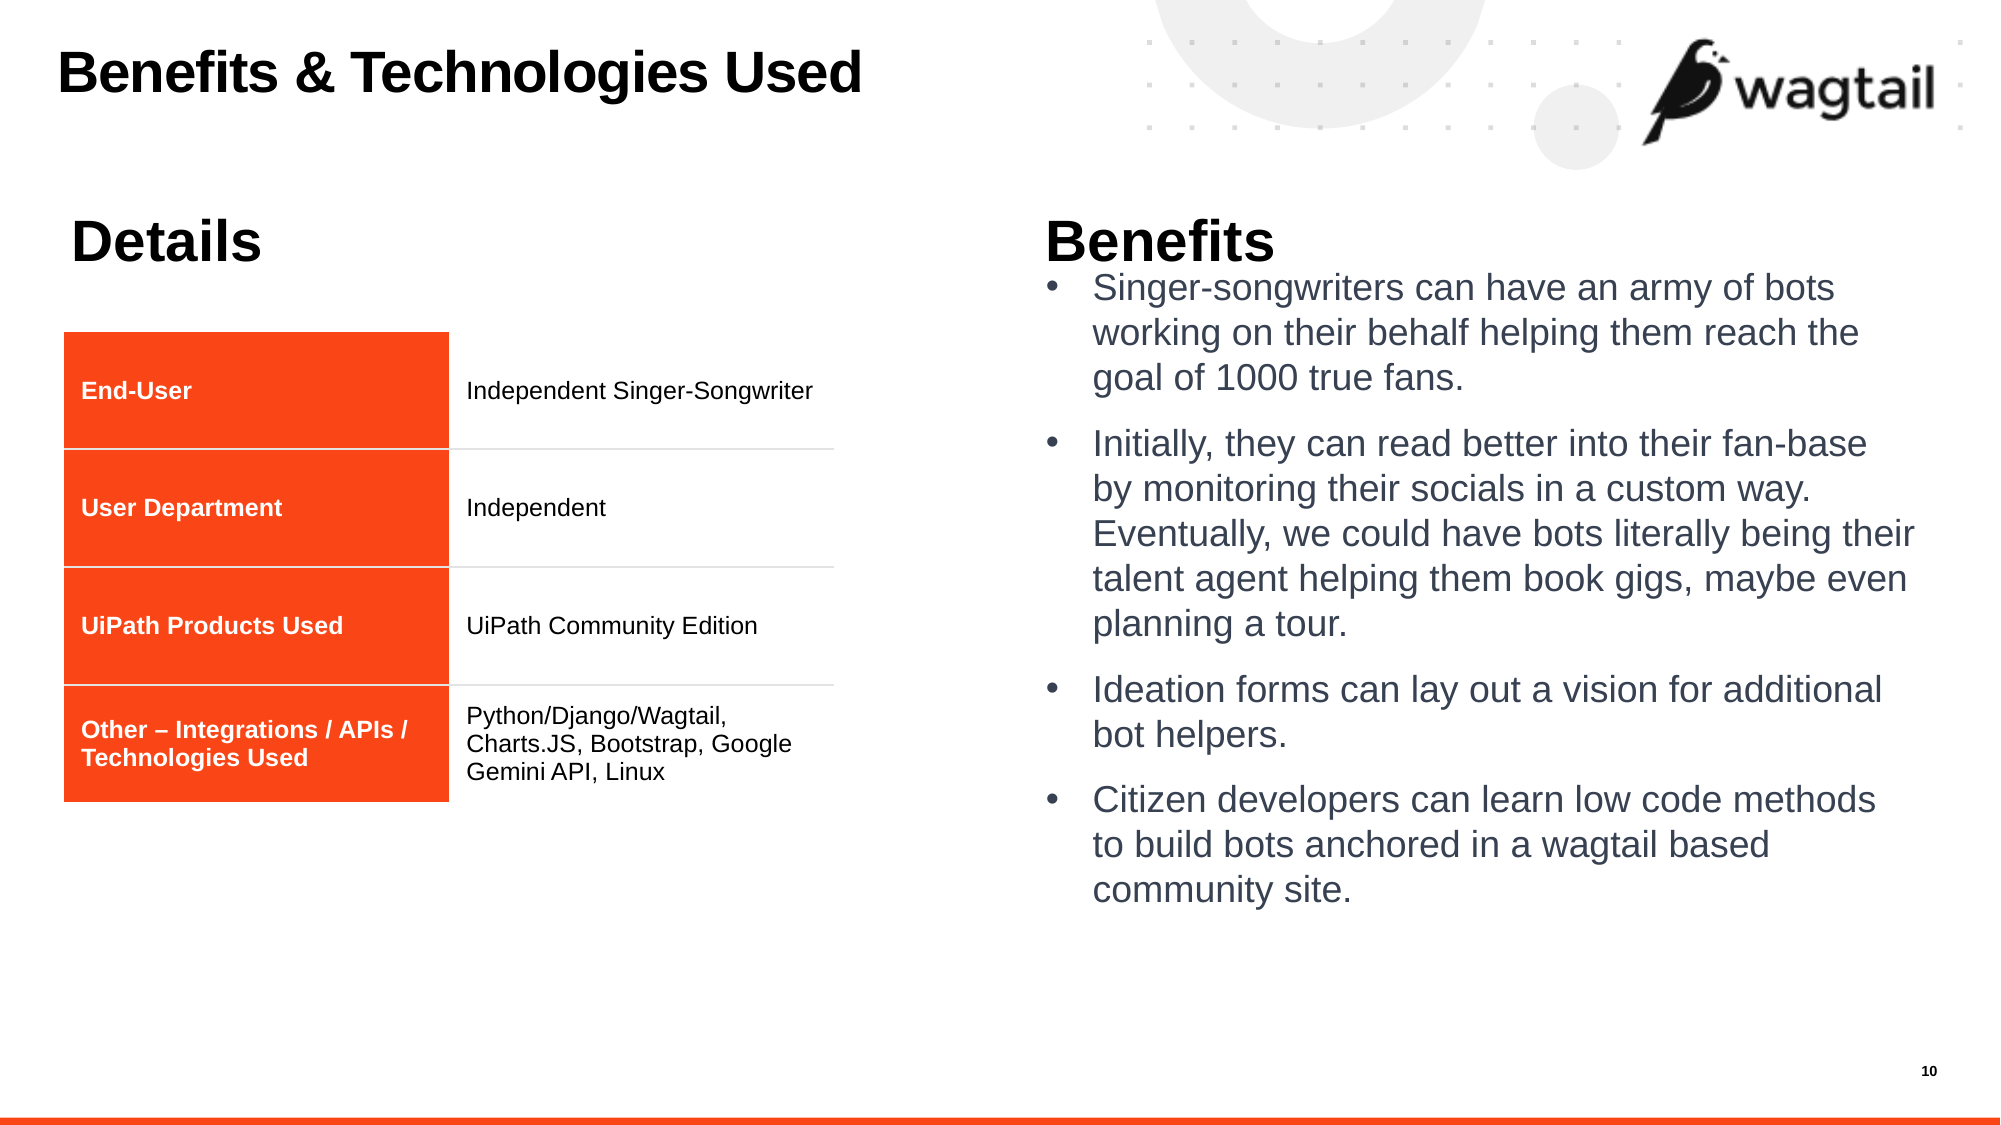

# Benefits & Technologies Used
Details
Benefits
Singer-songwriters can have an army of bots working on their behalf helping them reach the goal of 1000 true fans.
Initially, they can read better into their fan-base by monitoring their socials in a custom way. Eventually, we could have bots literally being their talent agent helping them book gigs, maybe even planning a tour.
Ideation forms can lay out a vision for additional bot helpers.
Citizen developers can learn low code methods to build bots anchored in a wagtail based community site.

| End-User | Independent Singer-Songwriter |
| --- | --- |
| User Department | Independent |
| UiPath Products Used | UiPath Community Edition |
| Other – Integrations / APIs / Technologies Used | Python/Django/Wagtail, Charts.JS, Bootstrap, Google Gemini API, Linux |